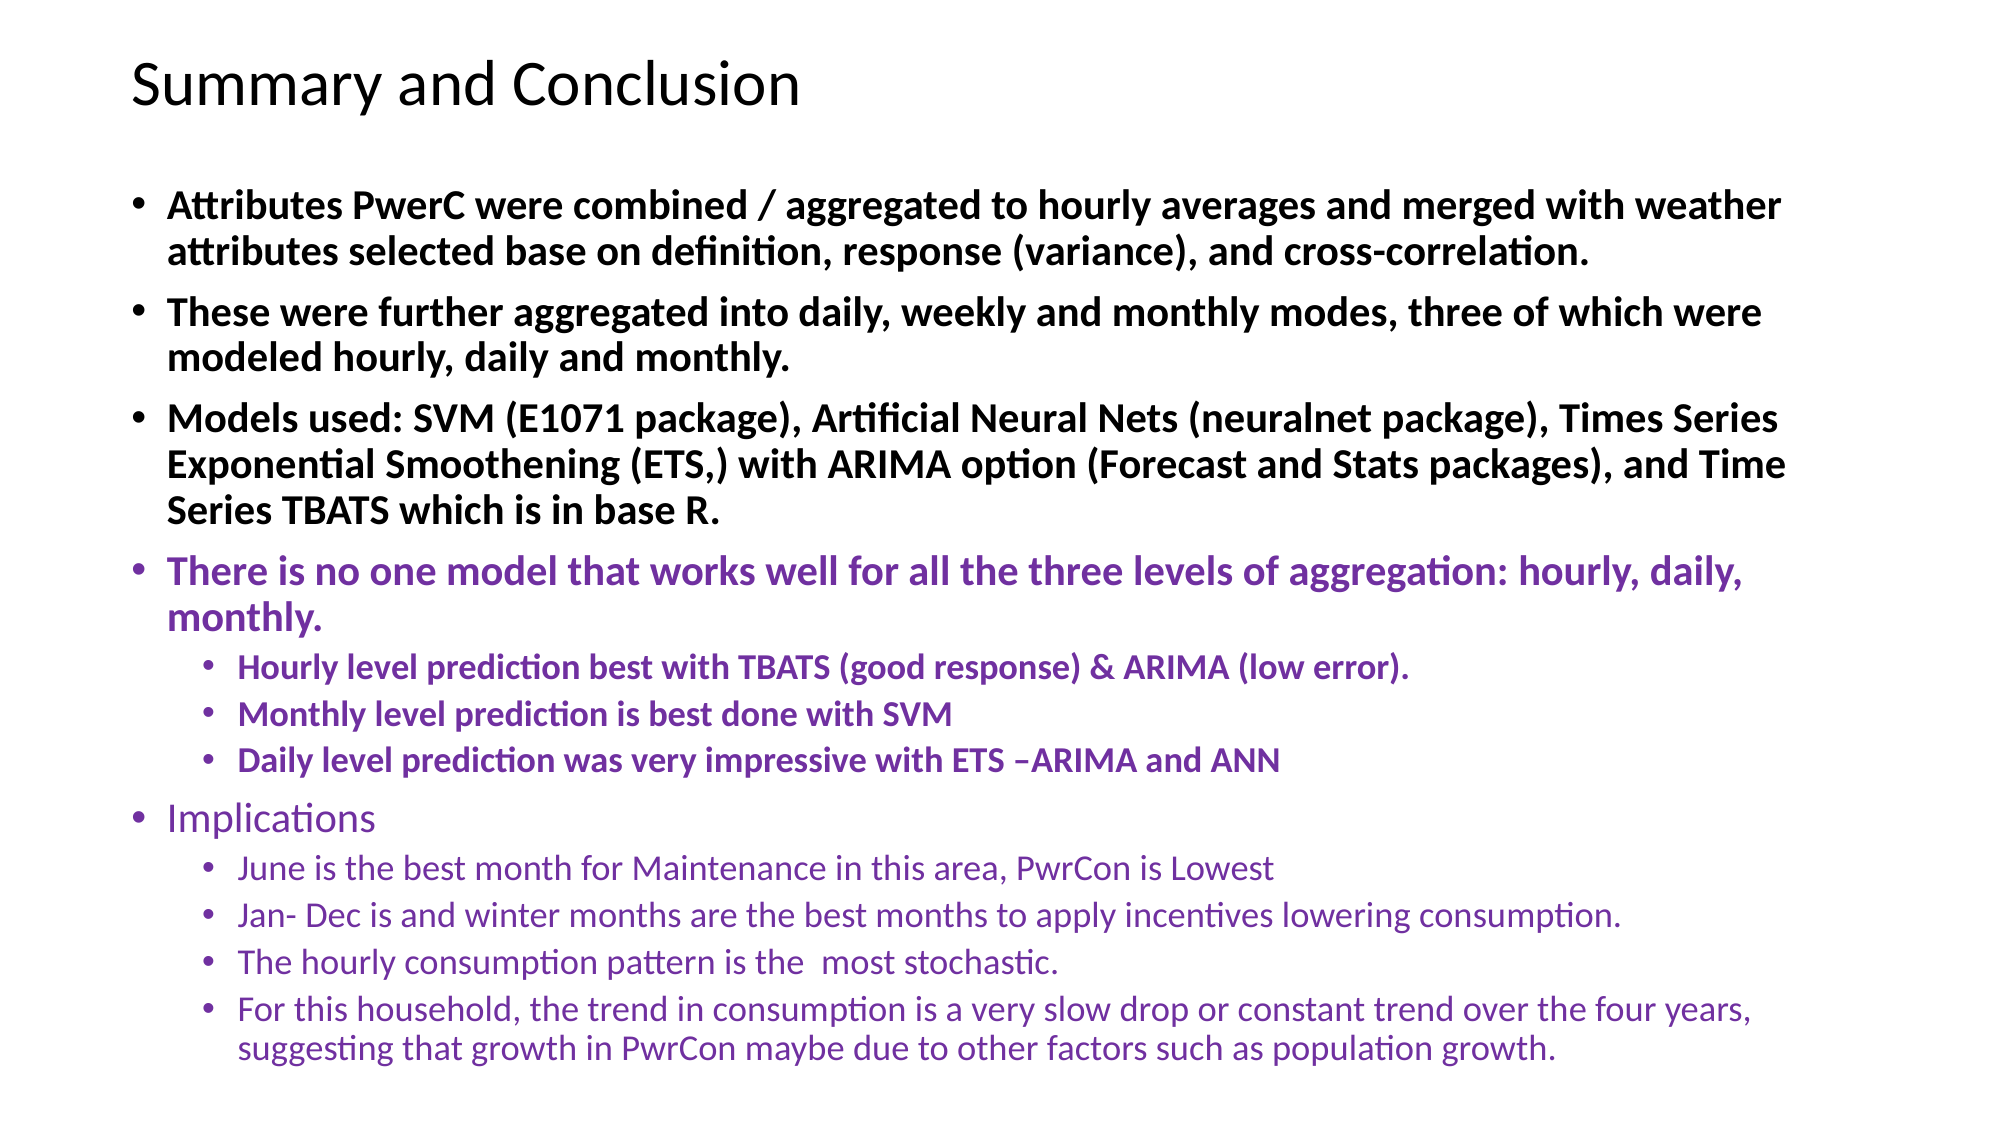

# Summary and Conclusion
Attributes PwerC were combined / aggregated to hourly averages and merged with weather attributes selected base on definition, response (variance), and cross-correlation.
These were further aggregated into daily, weekly and monthly modes, three of which were modeled hourly, daily and monthly.
Models used: SVM (E1071 package), Artificial Neural Nets (neuralnet package), Times Series Exponential Smoothening (ETS,) with ARIMA option (Forecast and Stats packages), and Time Series TBATS which is in base R.
There is no one model that works well for all the three levels of aggregation: hourly, daily, monthly.
Hourly level prediction best with TBATS (good response) & ARIMA (low error).
Monthly level prediction is best done with SVM
Daily level prediction was very impressive with ETS –ARIMA and ANN
Implications
June is the best month for Maintenance in this area, PwrCon is Lowest
Jan- Dec is and winter months are the best months to apply incentives lowering consumption.
The hourly consumption pattern is the  most stochastic.
For this household, the trend in consumption is a very slow drop or constant trend over the four years, suggesting that growth in PwrCon maybe due to other factors such as population growth.